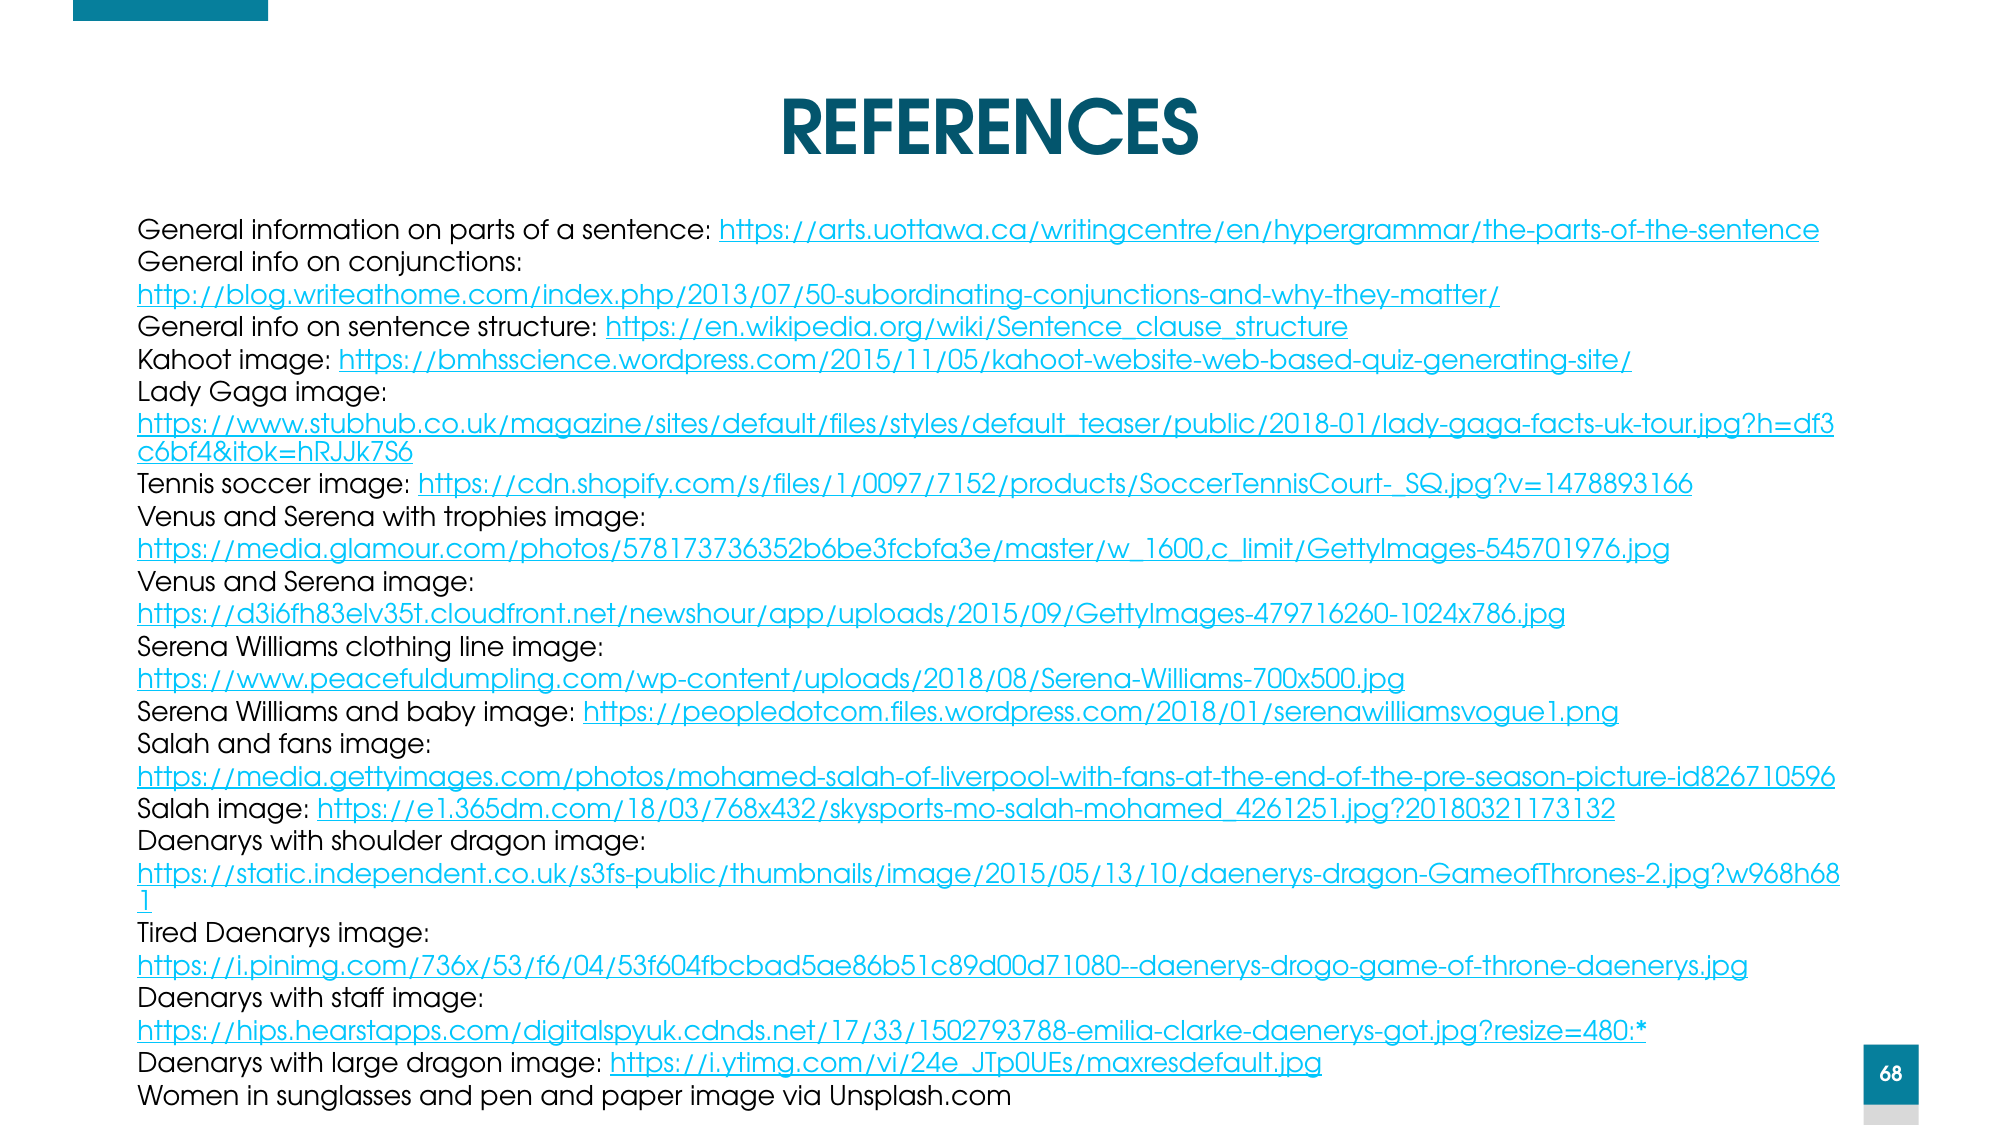

# REFERENCES
General information on parts of a sentence: https://arts.uottawa.ca/writingcentre/en/hypergrammar/the-parts-of-the-sentence
General info on conjunctions: http://blog.writeathome.com/index.php/2013/07/50-subordinating-conjunctions-and-why-they-matter/
General info on sentence structure: https://en.wikipedia.org/wiki/Sentence_clause_structure
Kahoot image: https://bmhsscience.wordpress.com/2015/11/05/kahoot-website-web-based-quiz-generating-site/
Lady Gaga image: https://www.stubhub.co.uk/magazine/sites/default/files/styles/default_teaser/public/2018-01/lady-gaga-facts-uk-tour.jpg?h=df3c6bf4&itok=hRJJk7S6
Tennis soccer image: https://cdn.shopify.com/s/files/1/0097/7152/products/SoccerTennisCourt-_SQ.jpg?v=1478893166
Venus and Serena with trophies image: https://media.glamour.com/photos/578173736352b6be3fcbfa3e/master/w_1600,c_limit/GettyImages-545701976.jpg
Venus and Serena image: https://d3i6fh83elv35t.cloudfront.net/newshour/app/uploads/2015/09/GettyImages-479716260-1024x786.jpg
Serena Williams clothing line image: https://www.peacefuldumpling.com/wp-content/uploads/2018/08/Serena-Williams-700x500.jpg
Serena Williams and baby image: https://peopledotcom.files.wordpress.com/2018/01/serenawilliamsvogue1.png
Salah and fans image: https://media.gettyimages.com/photos/mohamed-salah-of-liverpool-with-fans-at-the-end-of-the-pre-season-picture-id826710596
Salah image: https://e1.365dm.com/18/03/768x432/skysports-mo-salah-mohamed_4261251.jpg?20180321173132
Daenarys with shoulder dragon image: https://static.independent.co.uk/s3fs-public/thumbnails/image/2015/05/13/10/daenerys-dragon-GameofThrones-2.jpg?w968h681
Tired Daenarys image: https://i.pinimg.com/736x/53/f6/04/53f604fbcbad5ae86b51c89d00d71080--daenerys-drogo-game-of-throne-daenerys.jpg
Daenarys with staff image: https://hips.hearstapps.com/digitalspyuk.cdnds.net/17/33/1502793788-emilia-clarke-daenerys-got.jpg?resize=480:*
Daenarys with large dragon image: https://i.ytimg.com/vi/24e_JTp0UEs/maxresdefault.jpg
Women in sunglasses and pen and paper image via Unsplash.com